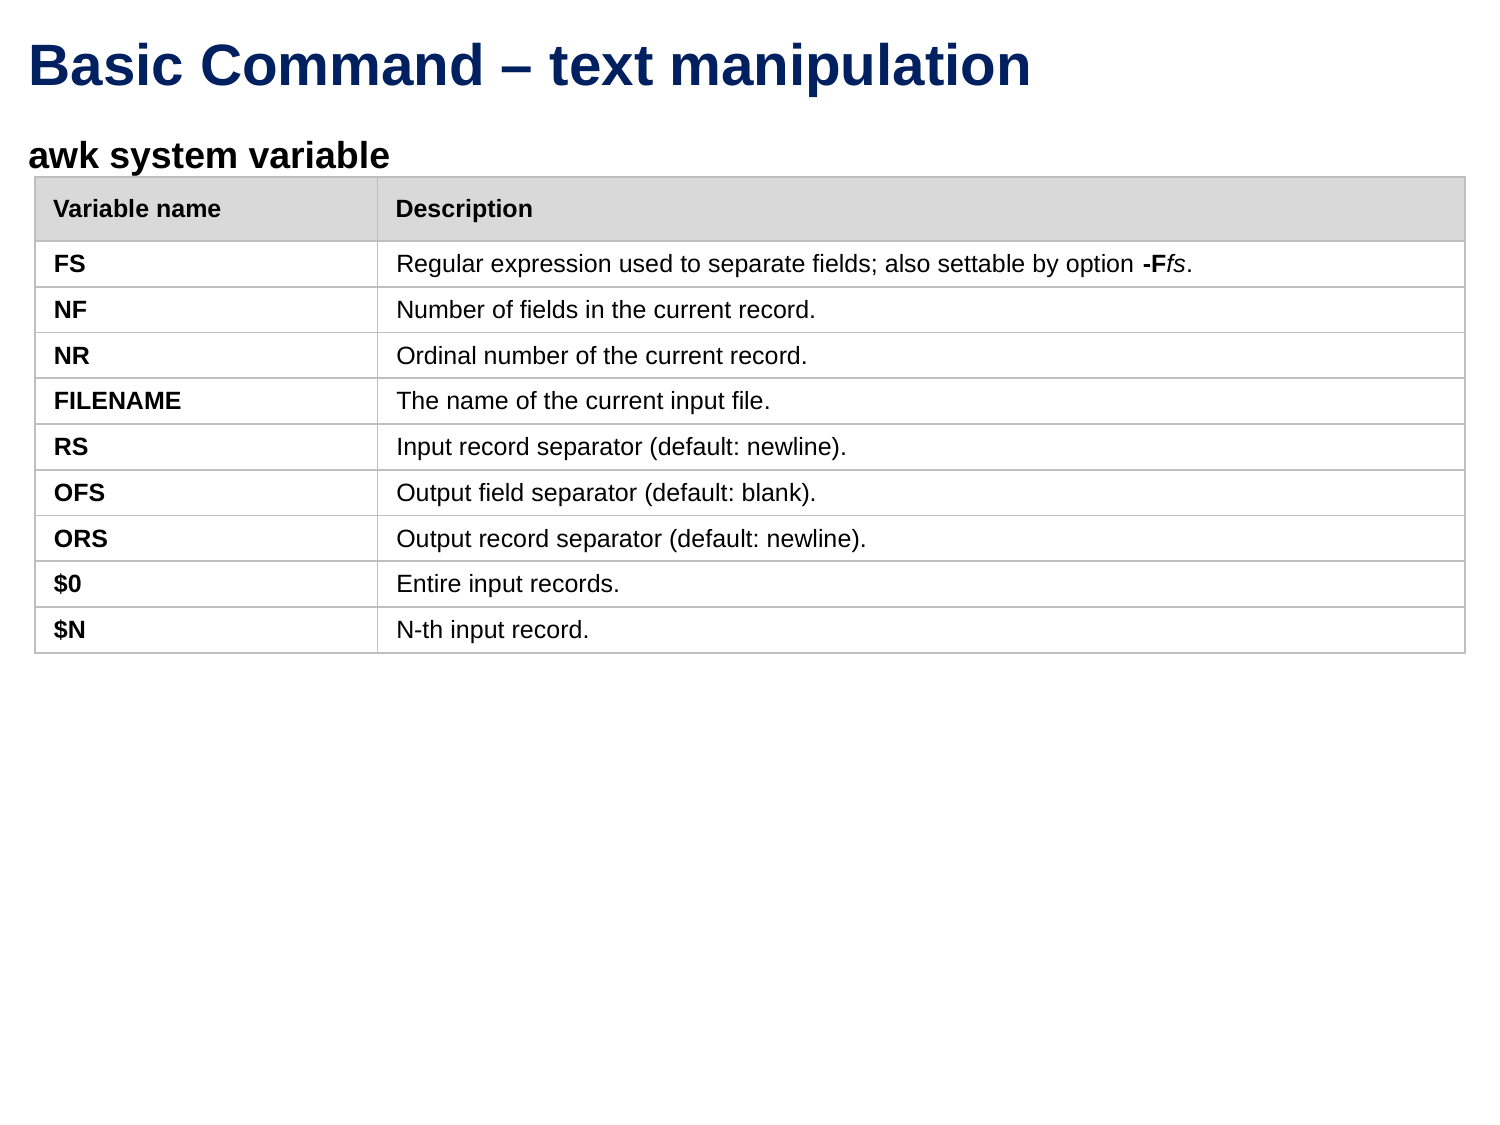

Basic Command – text manipulation
awk system variable
| Variable name | Description |
| --- | --- |
| FS | Regular expression used to separate fields; also settable by option -Ffs. |
| NF | Number of fields in the current record. |
| NR | Ordinal number of the current record. |
| FILENAME | The name of the current input file. |
| RS | Input record separator (default: newline). |
| OFS | Output field separator (default: blank). |
| ORS | Output record separator (default: newline). |
| $0 | Entire input records. |
| $N | N-th input record. |